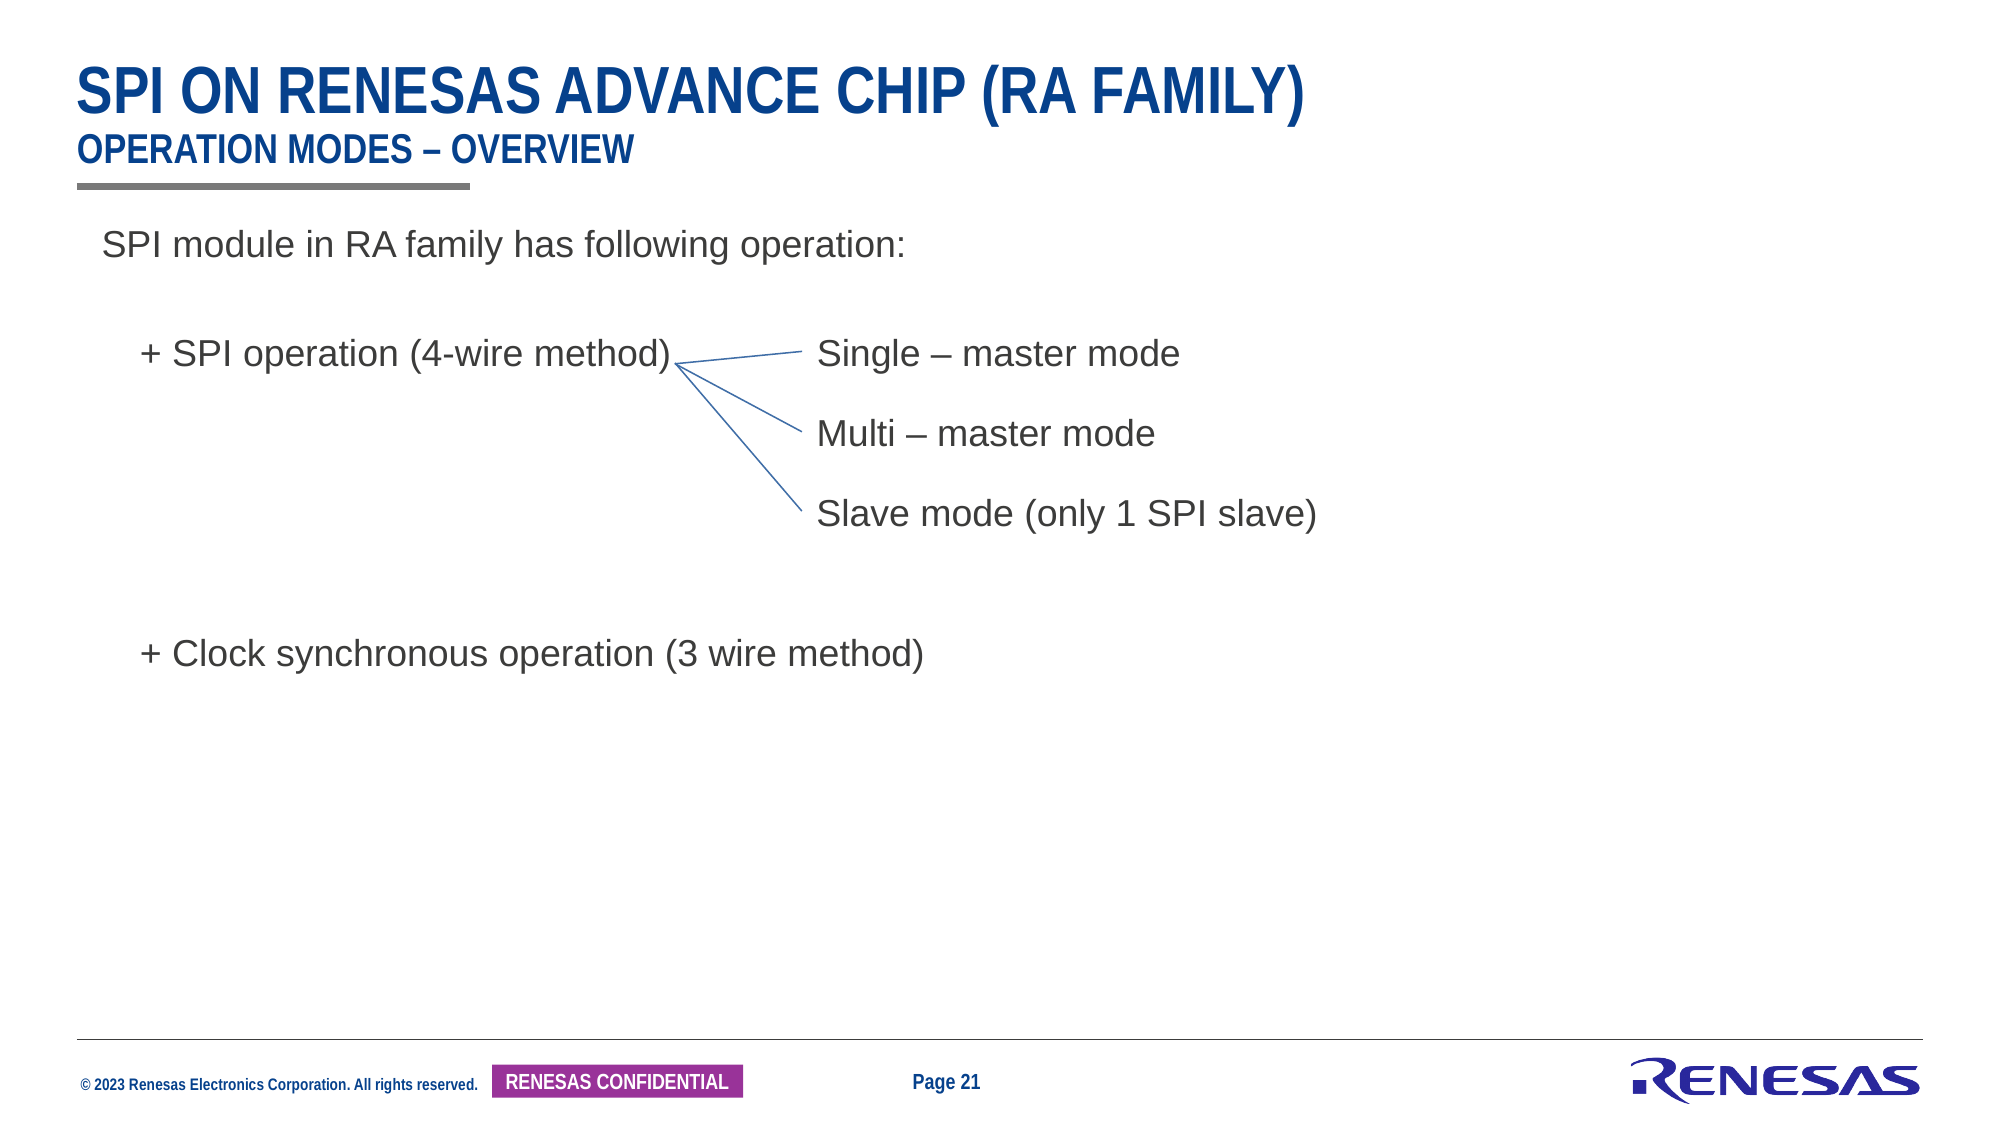

# Spi on renesas advance chip (RA family) operation modes – Overview
SPI module in RA family has following operation:
+ SPI operation (4-wire method)
Single – master mode
Multi – master mode
Slave mode (only 1 SPI slave)
+ Clock synchronous operation (3 wire method)